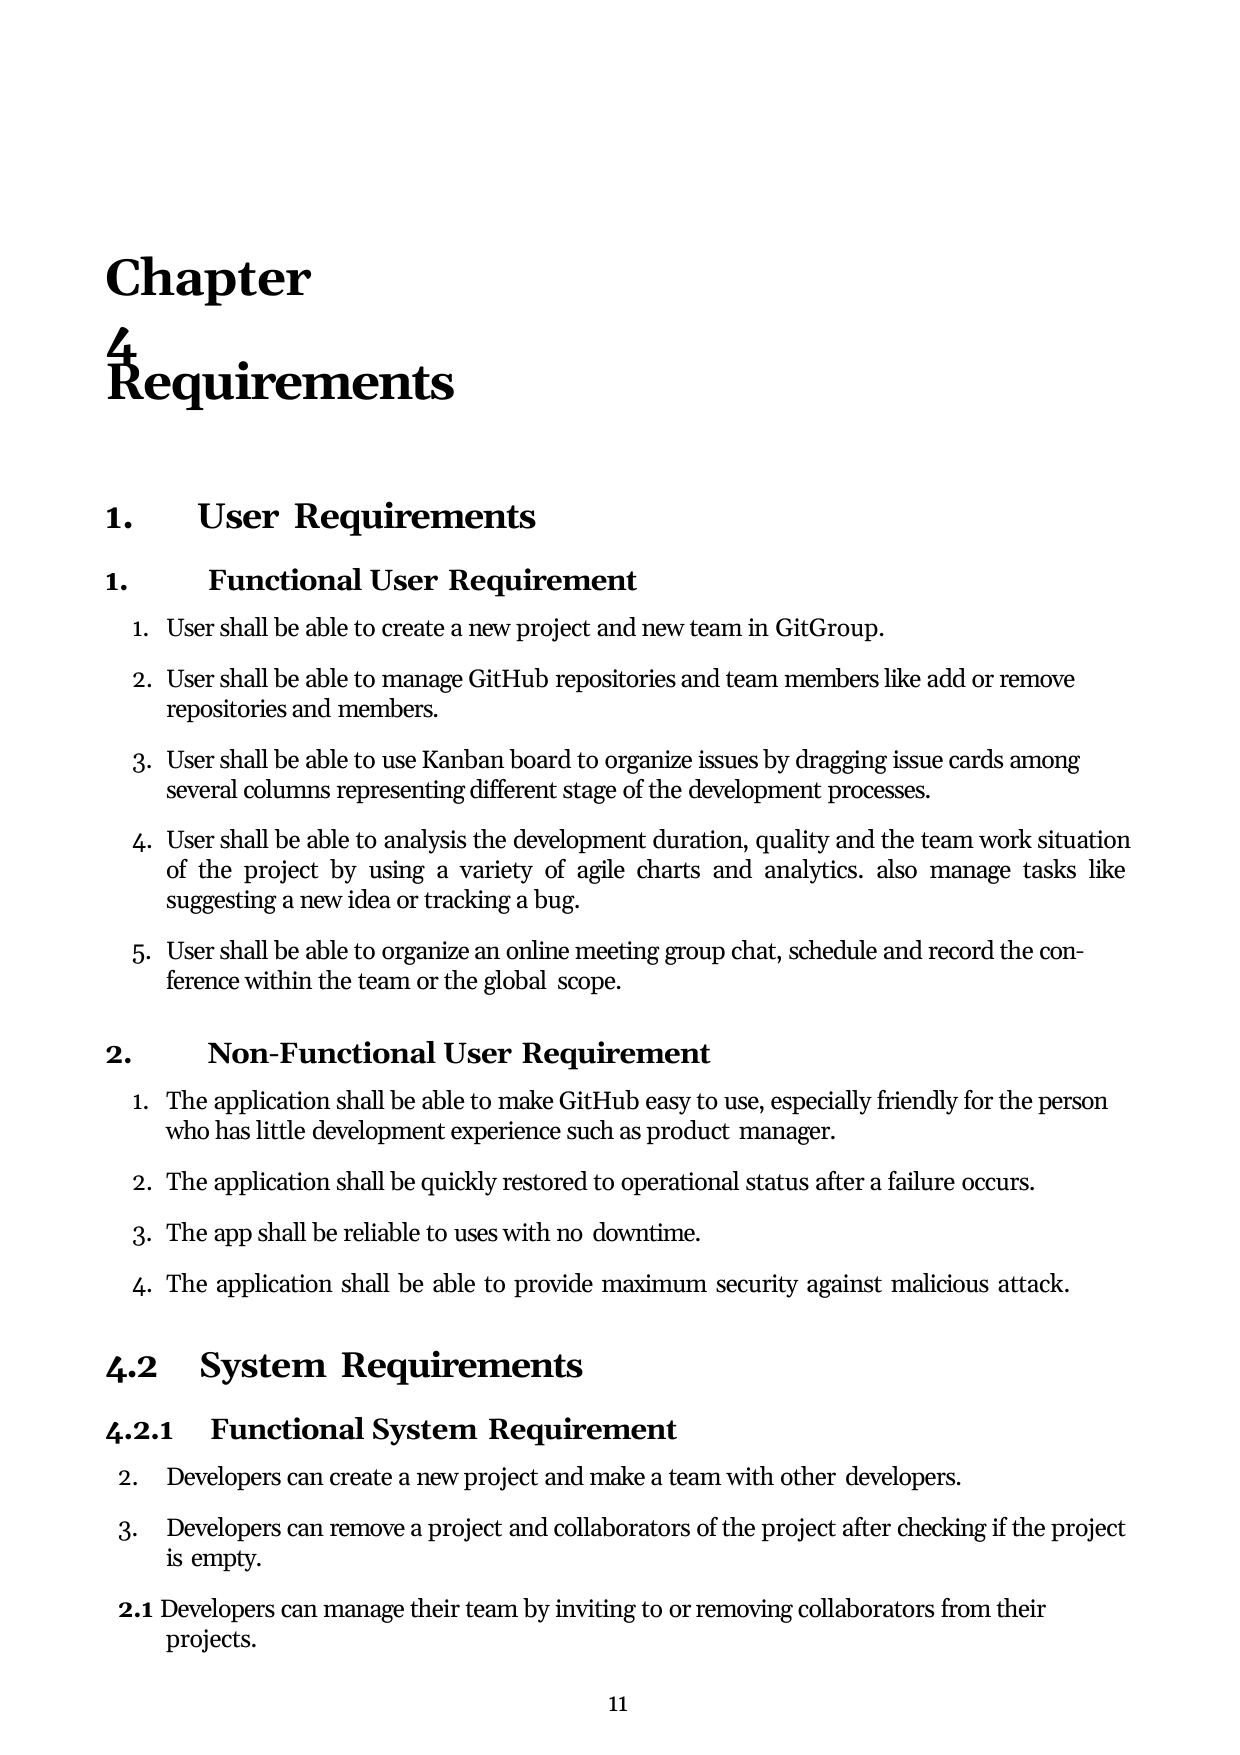

# Chapter 4
Requirements
User Requirements
Functional User Requirement
User shall be able to create a new project and new team in GitGroup.
User shall be able to manage GitHub repositories and team members like add or remove  repositories and members.
User shall be able to use Kanban board to organize issues by dragging issue cards among  several columns representing different stage of the development processes.
User shall be able to analysis the development duration, quality and the team work situation  of the project by using a variety of agile charts and analytics. also manage tasks like  suggesting a new idea or tracking a bug.
User shall be able to organize an online meeting group chat, schedule and record the con-  ference within the team or the global scope.

Non-Functional User Requirement
The application shall be able to make GitHub easy to use, especially friendly for the person  who has little development experience such as product manager.
The application shall be quickly restored to operational status after a failure occurs.
The app shall be reliable to uses with no downtime.
The application shall be able to provide maximum security against malicious attack.

4.2	System Requirements
4.2.1	Functional System Requirement
Developers can create a new project and make a team with other developers.
Developers can remove a project and collaborators of the project after checking if the project  is empty.
2.1 Developers can manage their team by inviting to or removing collaborators from their  projects.
11